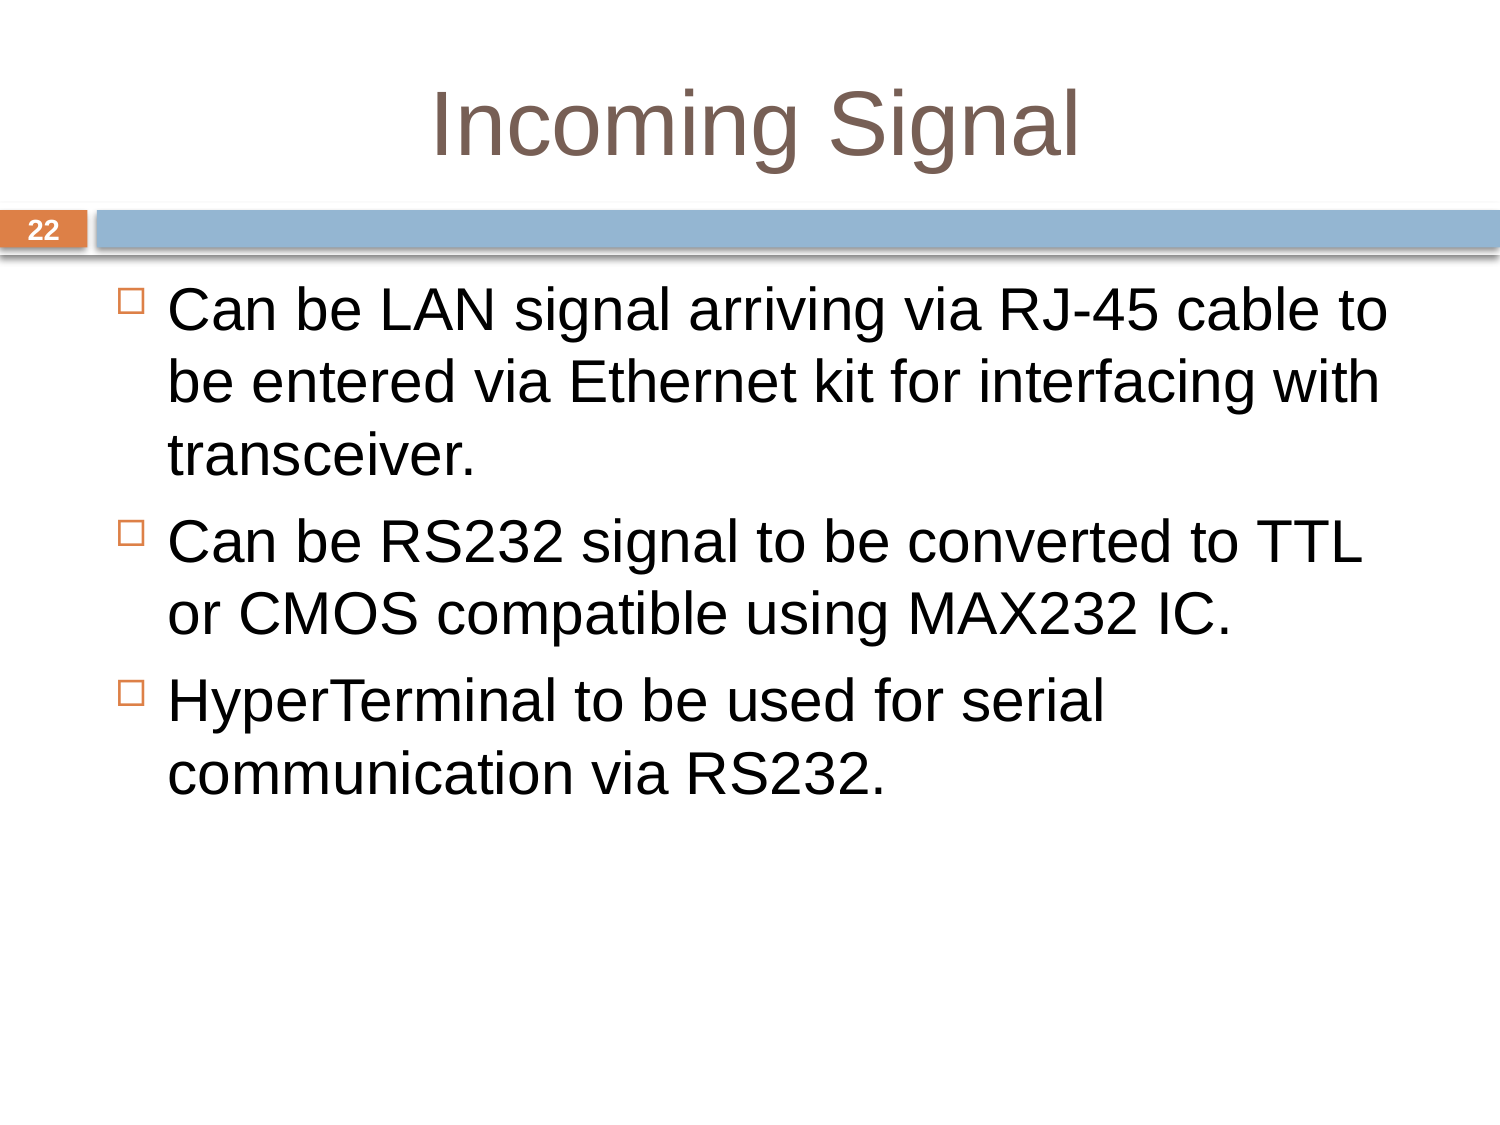

# Incoming Signal
22
Can be LAN signal arriving via RJ-45 cable to be entered via Ethernet kit for interfacing with transceiver.
Can be RS232 signal to be converted to TTL or CMOS compatible using MAX232 IC.
HyperTerminal to be used for serial communication via RS232.